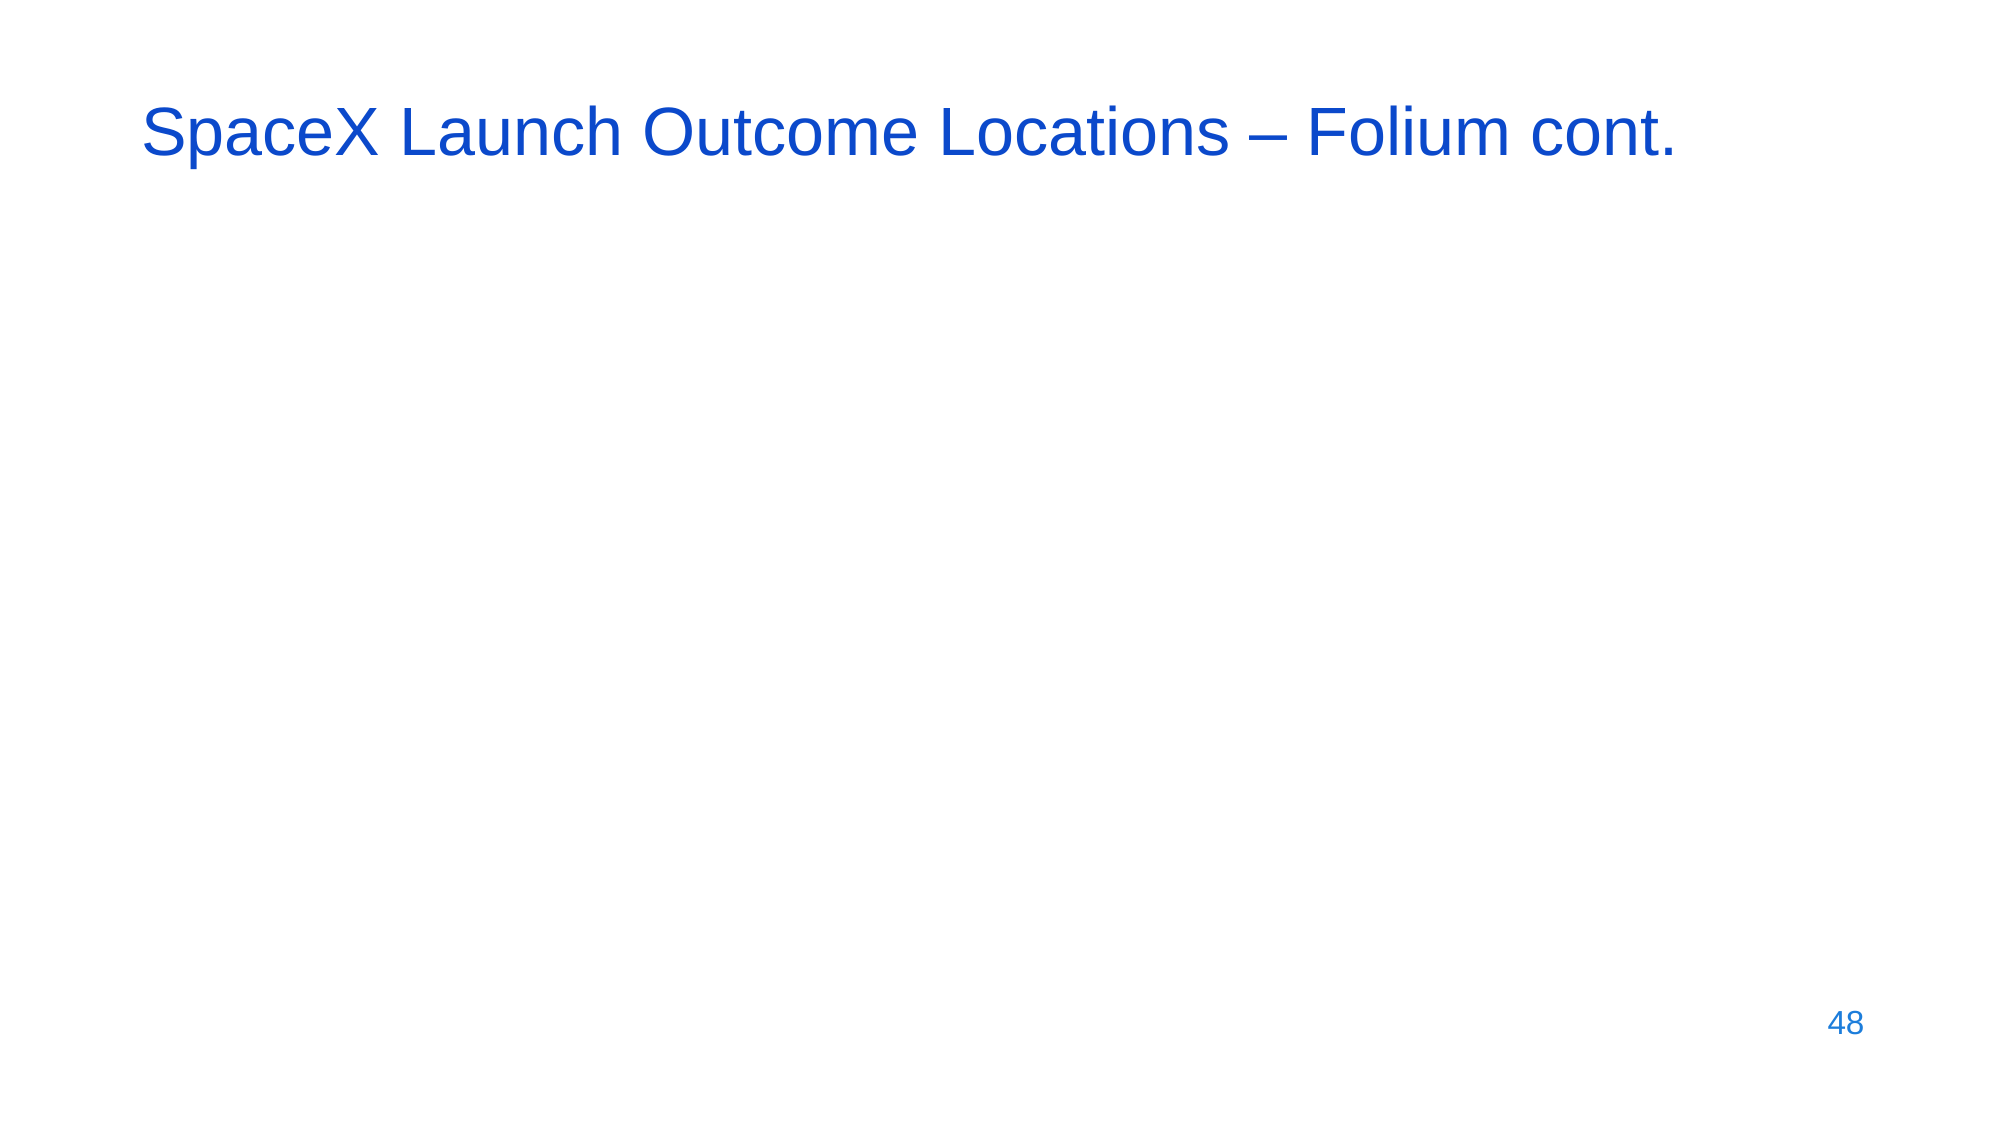

SpaceX Launch Outcome Locations – Folium cont.
48